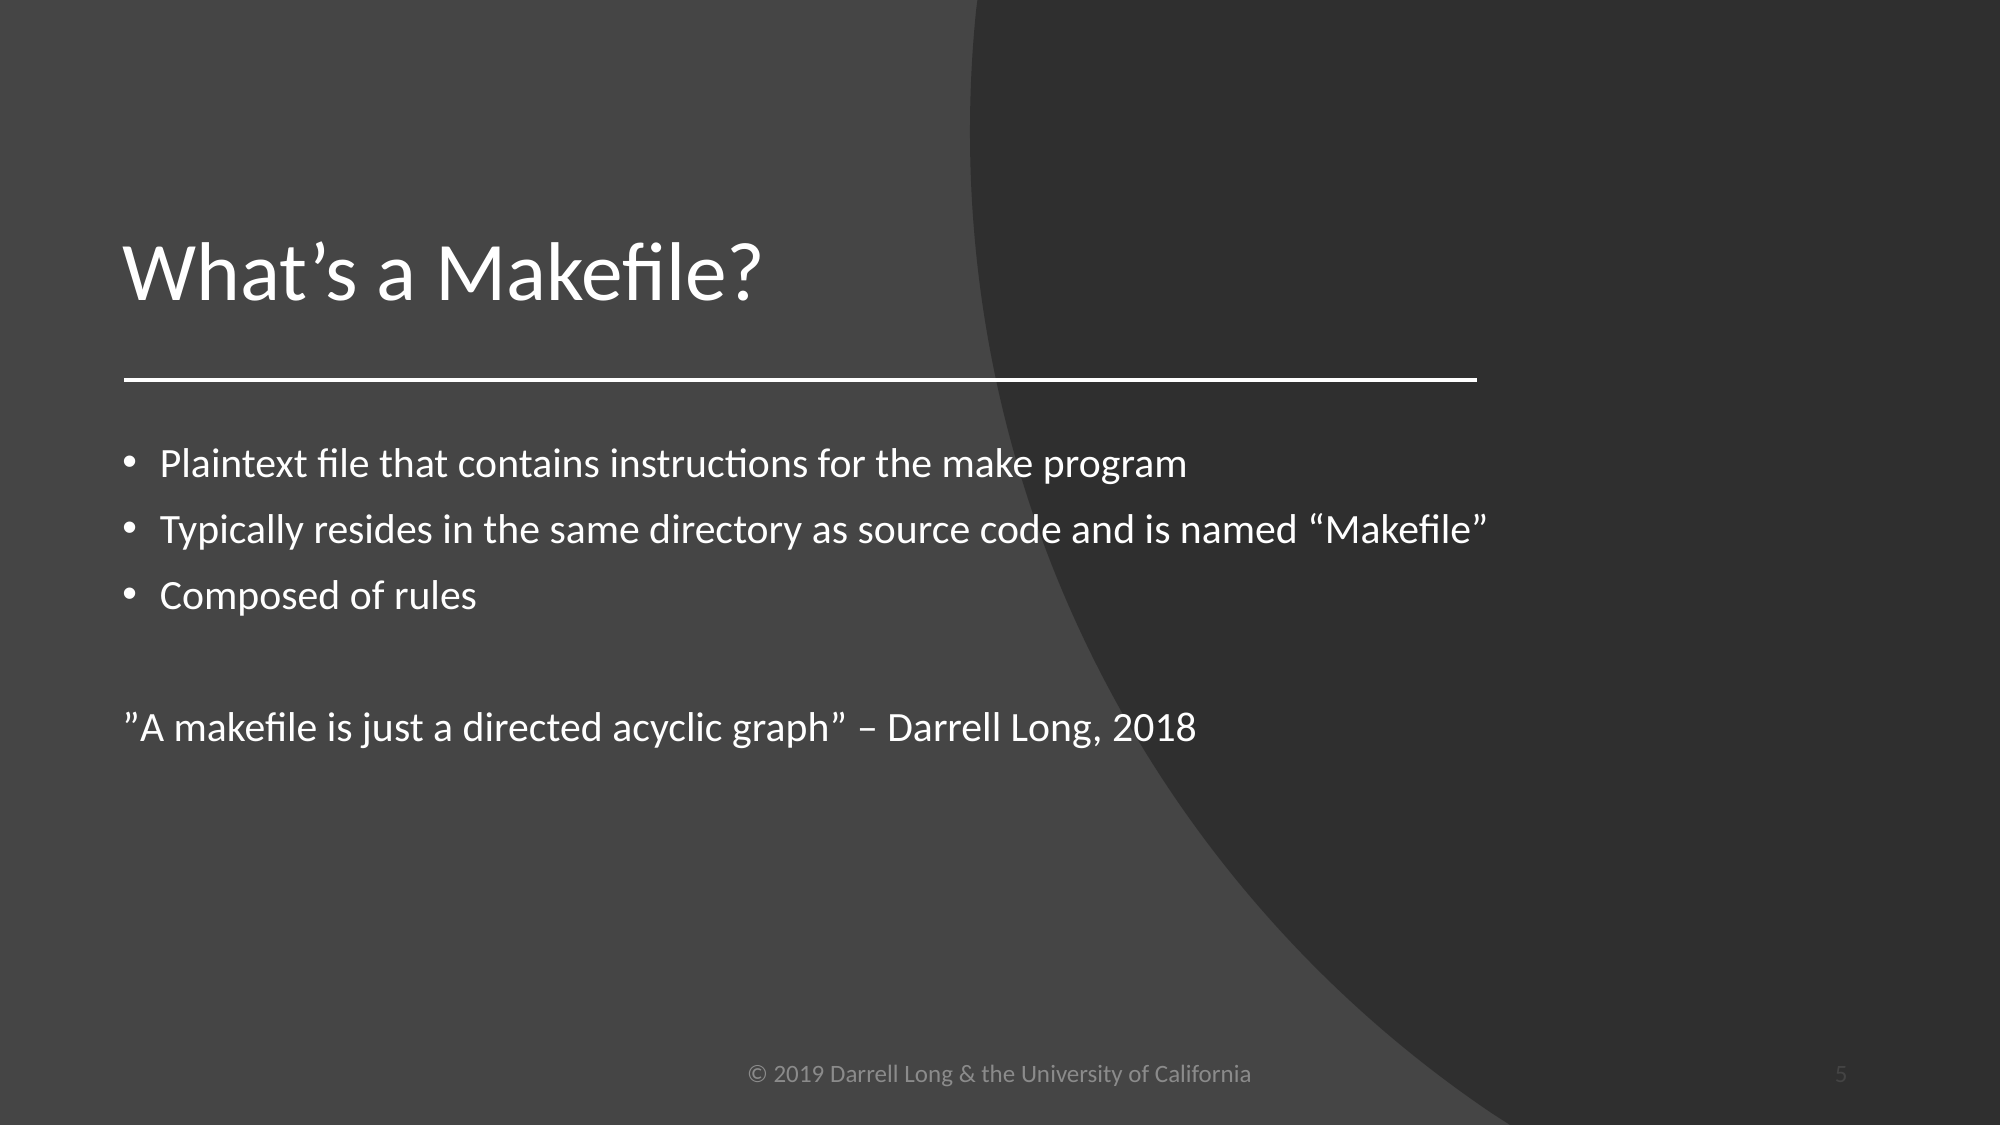

# What’s a Makefile?
Plaintext file that contains instructions for the make program
Typically resides in the same directory as source code and is named “Makefile”
Composed of rules

”A makefile is just a directed acyclic graph” – Darrell Long, 2018
© 2019 Darrell Long & the University of California
5